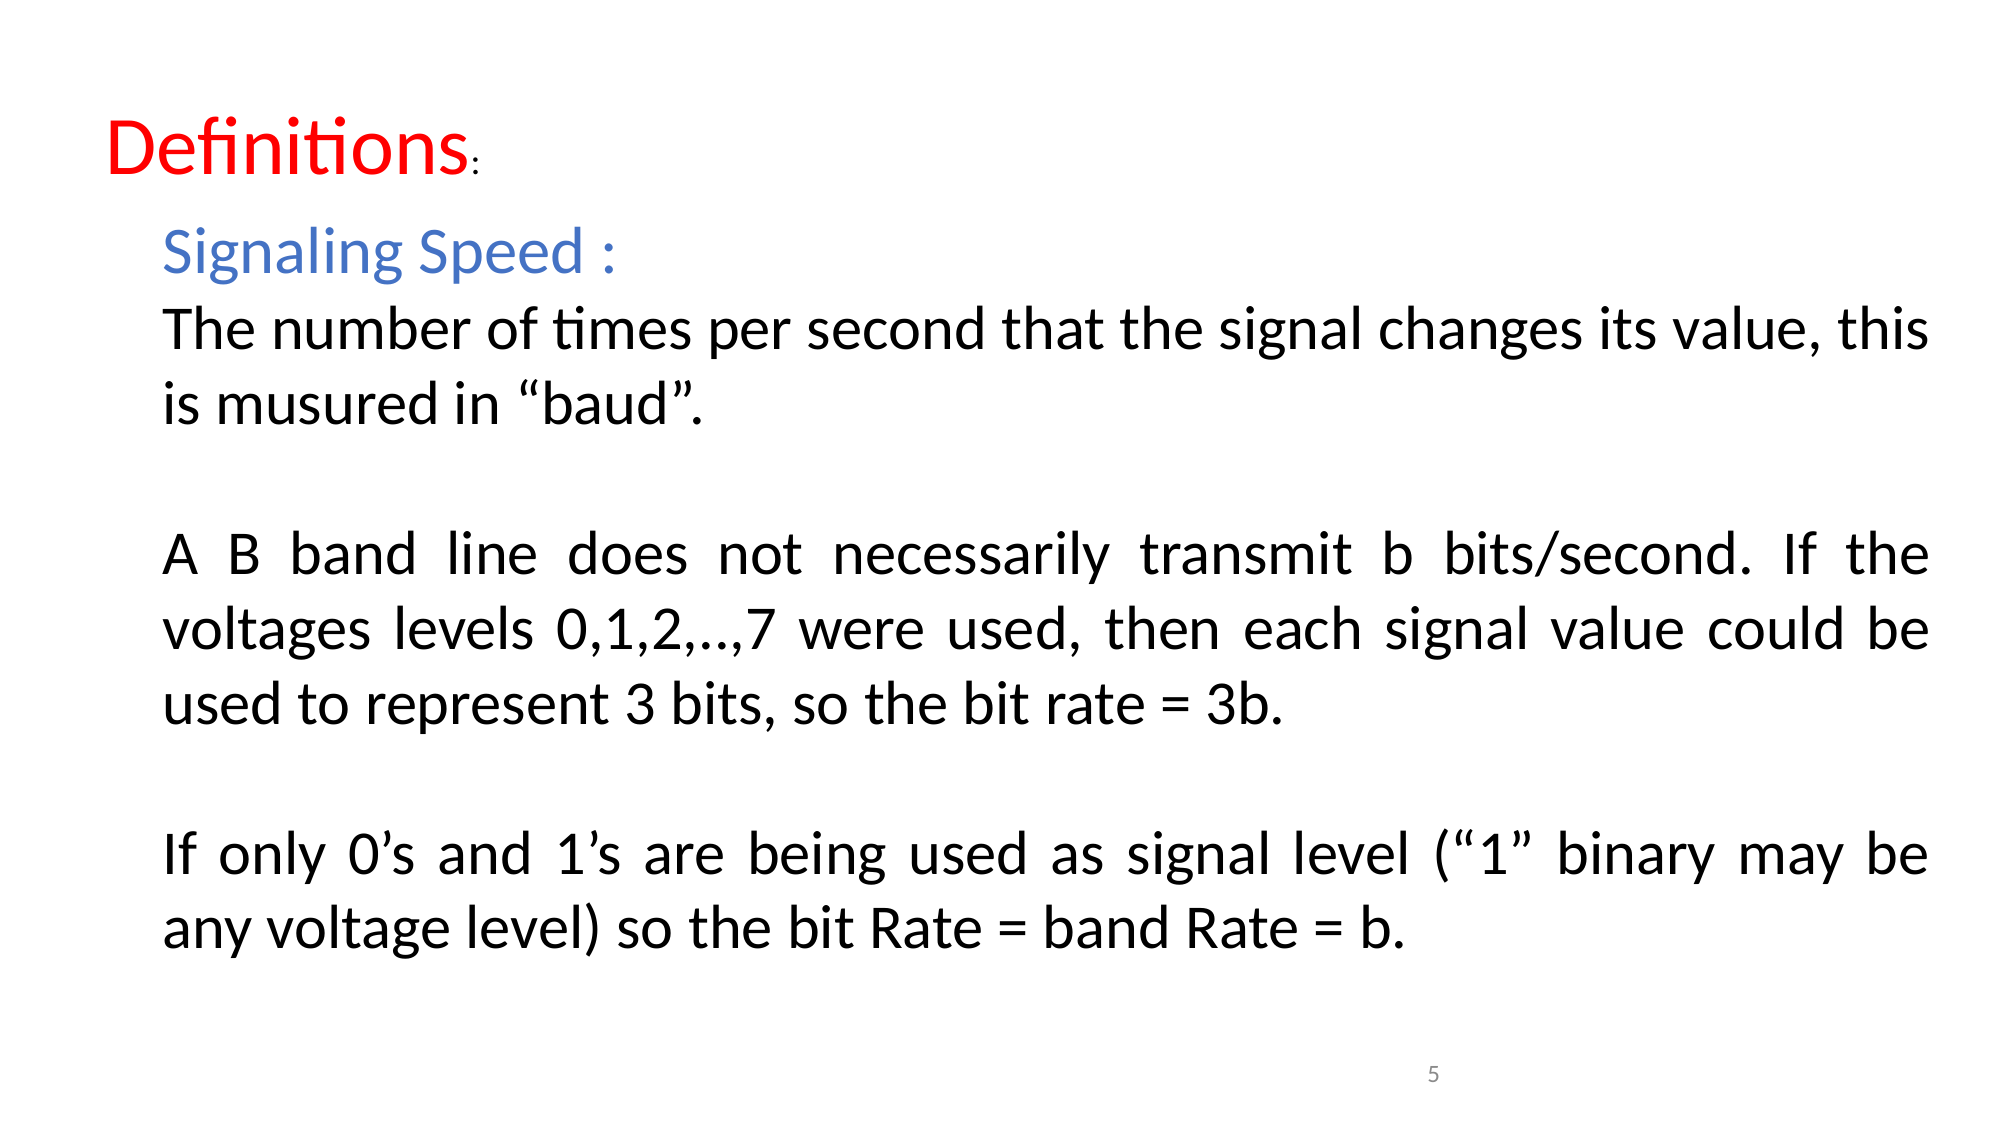

Definitions:
Signaling Speed :
The number of times per second that the signal changes its value, this is musured in “baud”.

A B band line does not necessarily transmit b bits/second. If the voltages levels 0,1,2,..,7 were used, then each signal value could be used to represent 3 bits, so the bit rate = 3b.

If only 0’s and 1’s are being used as signal level (“1” binary may be any voltage level) so the bit Rate = band Rate = b.
5